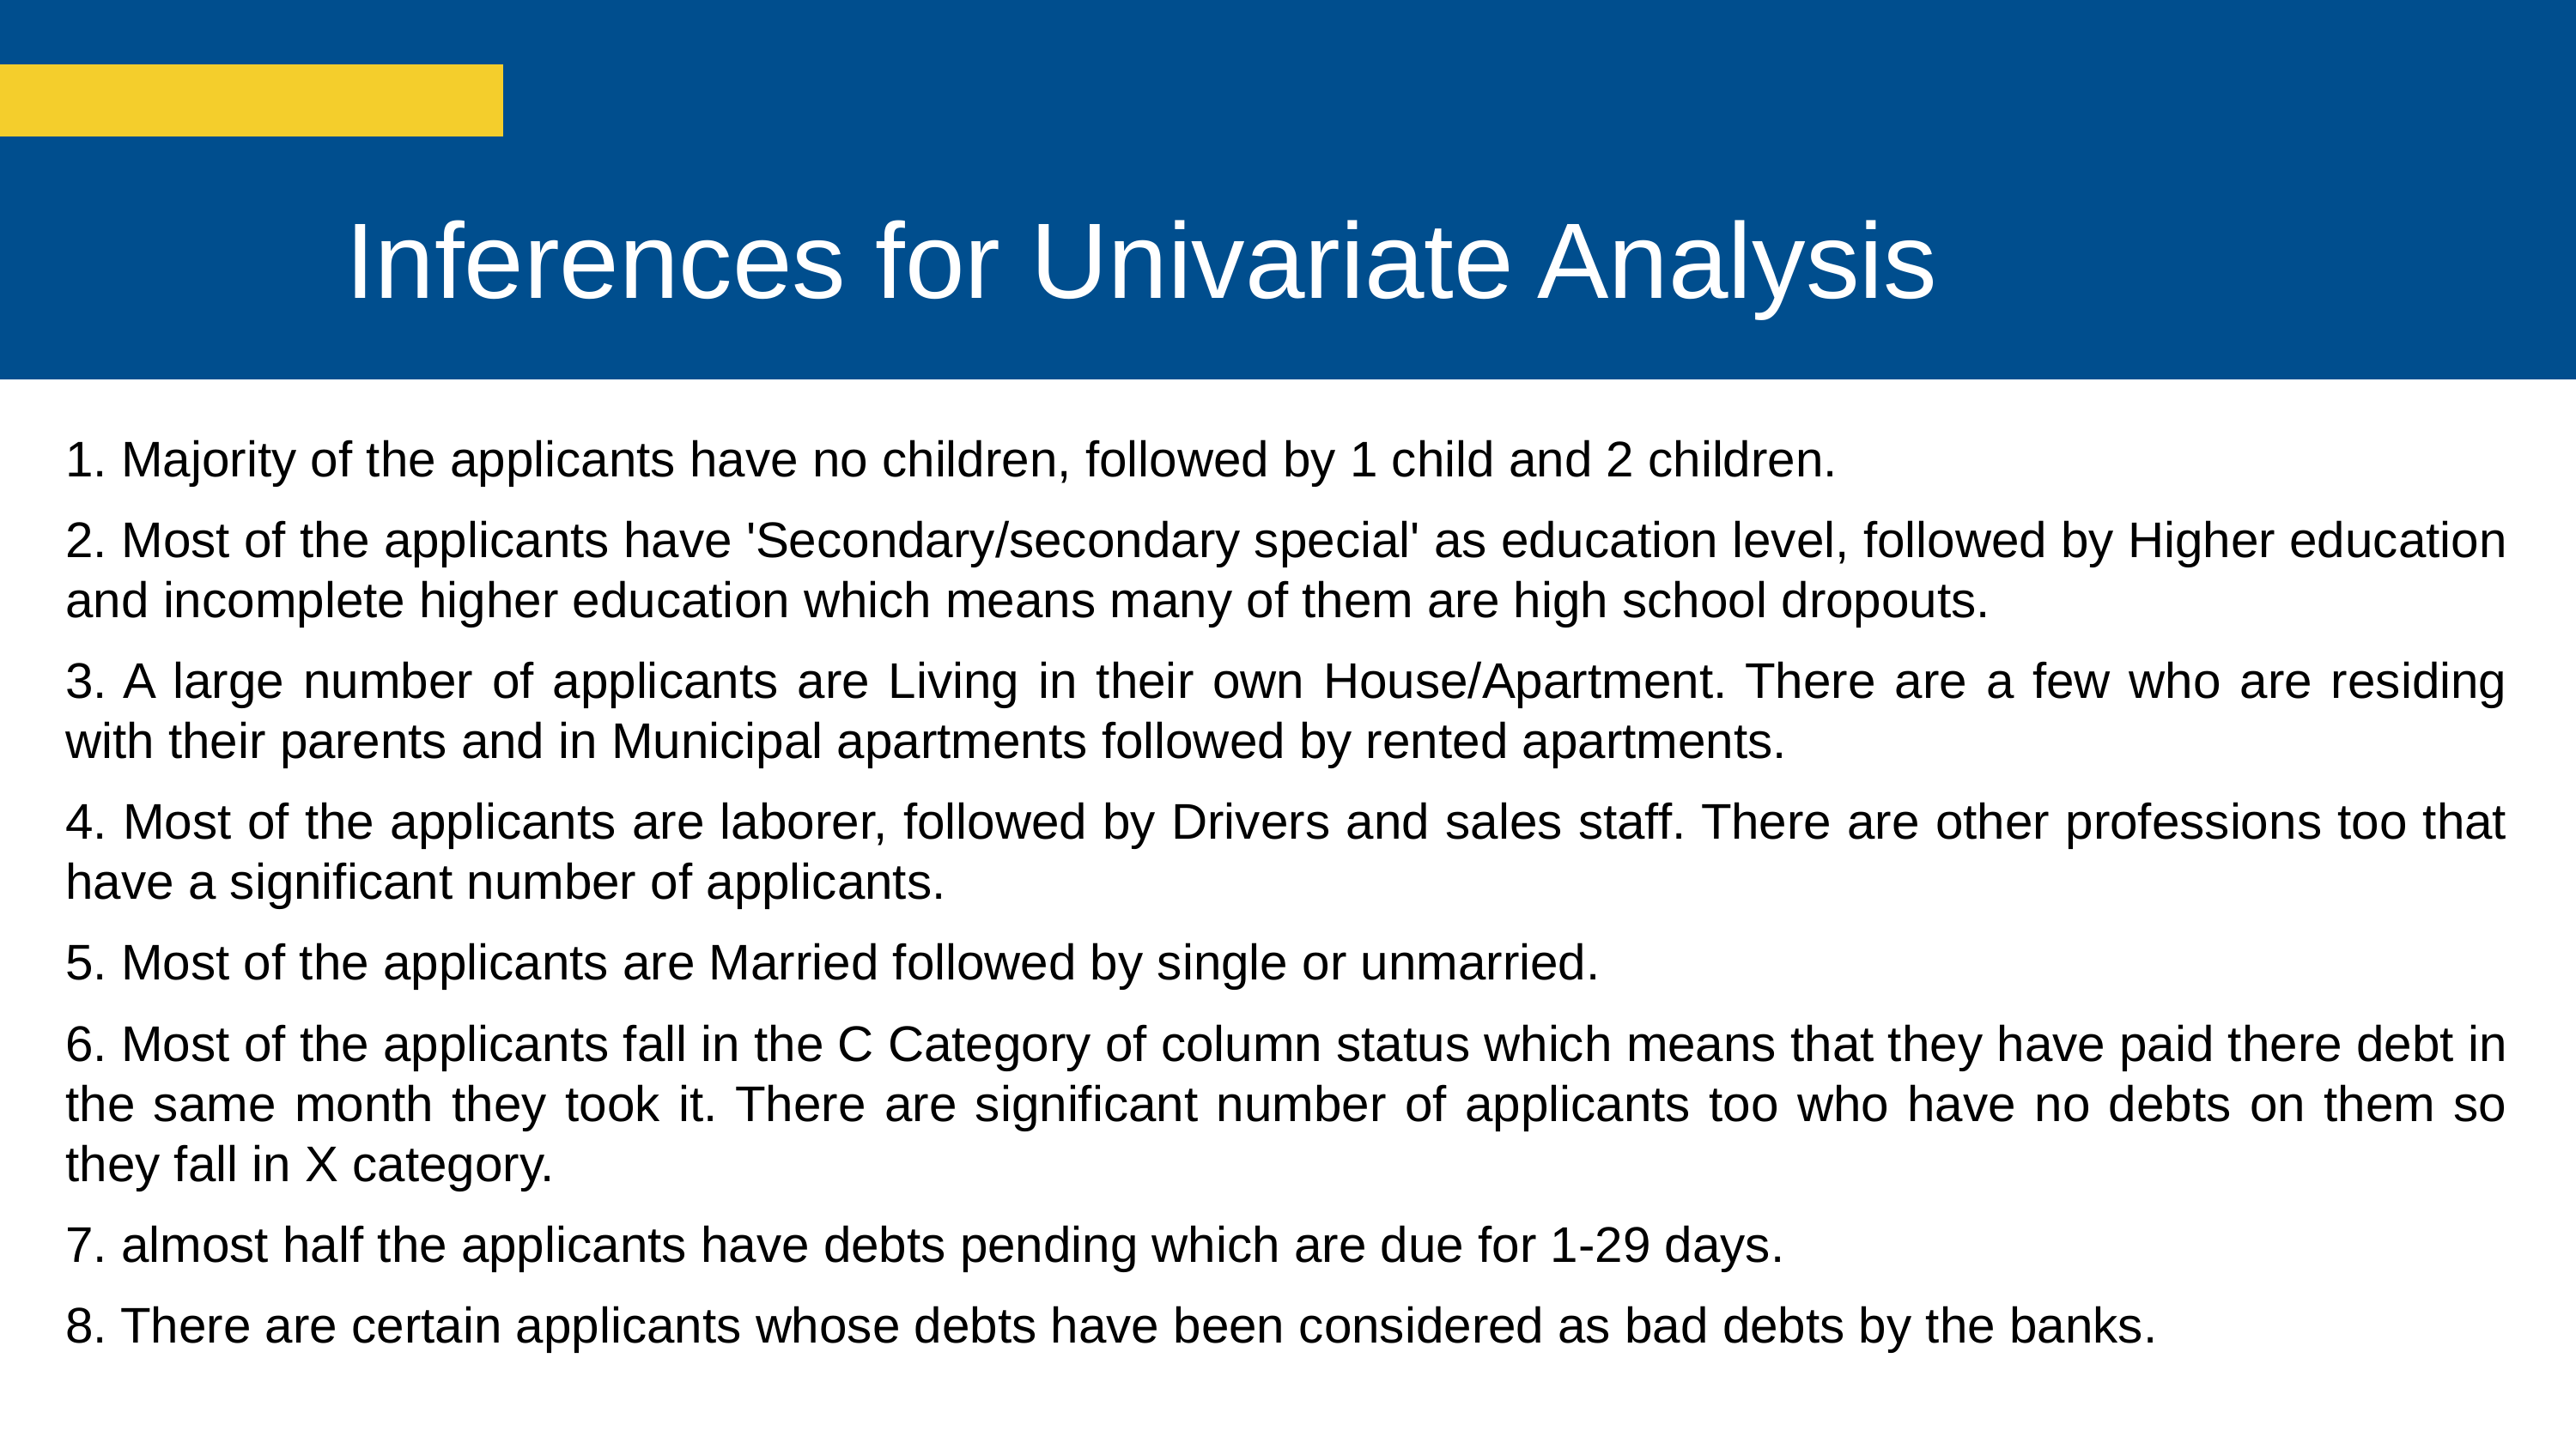

Inferences for Univariate Analysis
1. Majority of the applicants have no children, followed by 1 child and 2 children.
2. Most of the applicants have 'Secondary/secondary special' as education level, followed by Higher education and incomplete higher education which means many of them are high school dropouts.
3. A large number of applicants are Living in their own House/Apartment. There are a few who are residing with their parents and in Municipal apartments followed by rented apartments.
4. Most of the applicants are laborer, followed by Drivers and sales staff. There are other professions too that have a significant number of applicants.
5. Most of the applicants are Married followed by single or unmarried.
6. Most of the applicants fall in the C Category of column status which means that they have paid there debt in the same month they took it. There are significant number of applicants too who have no debts on them so they fall in X category.
7. almost half the applicants have debts pending which are due for 1-29 days.
8. There are certain applicants whose debts have been considered as bad debts by the banks.